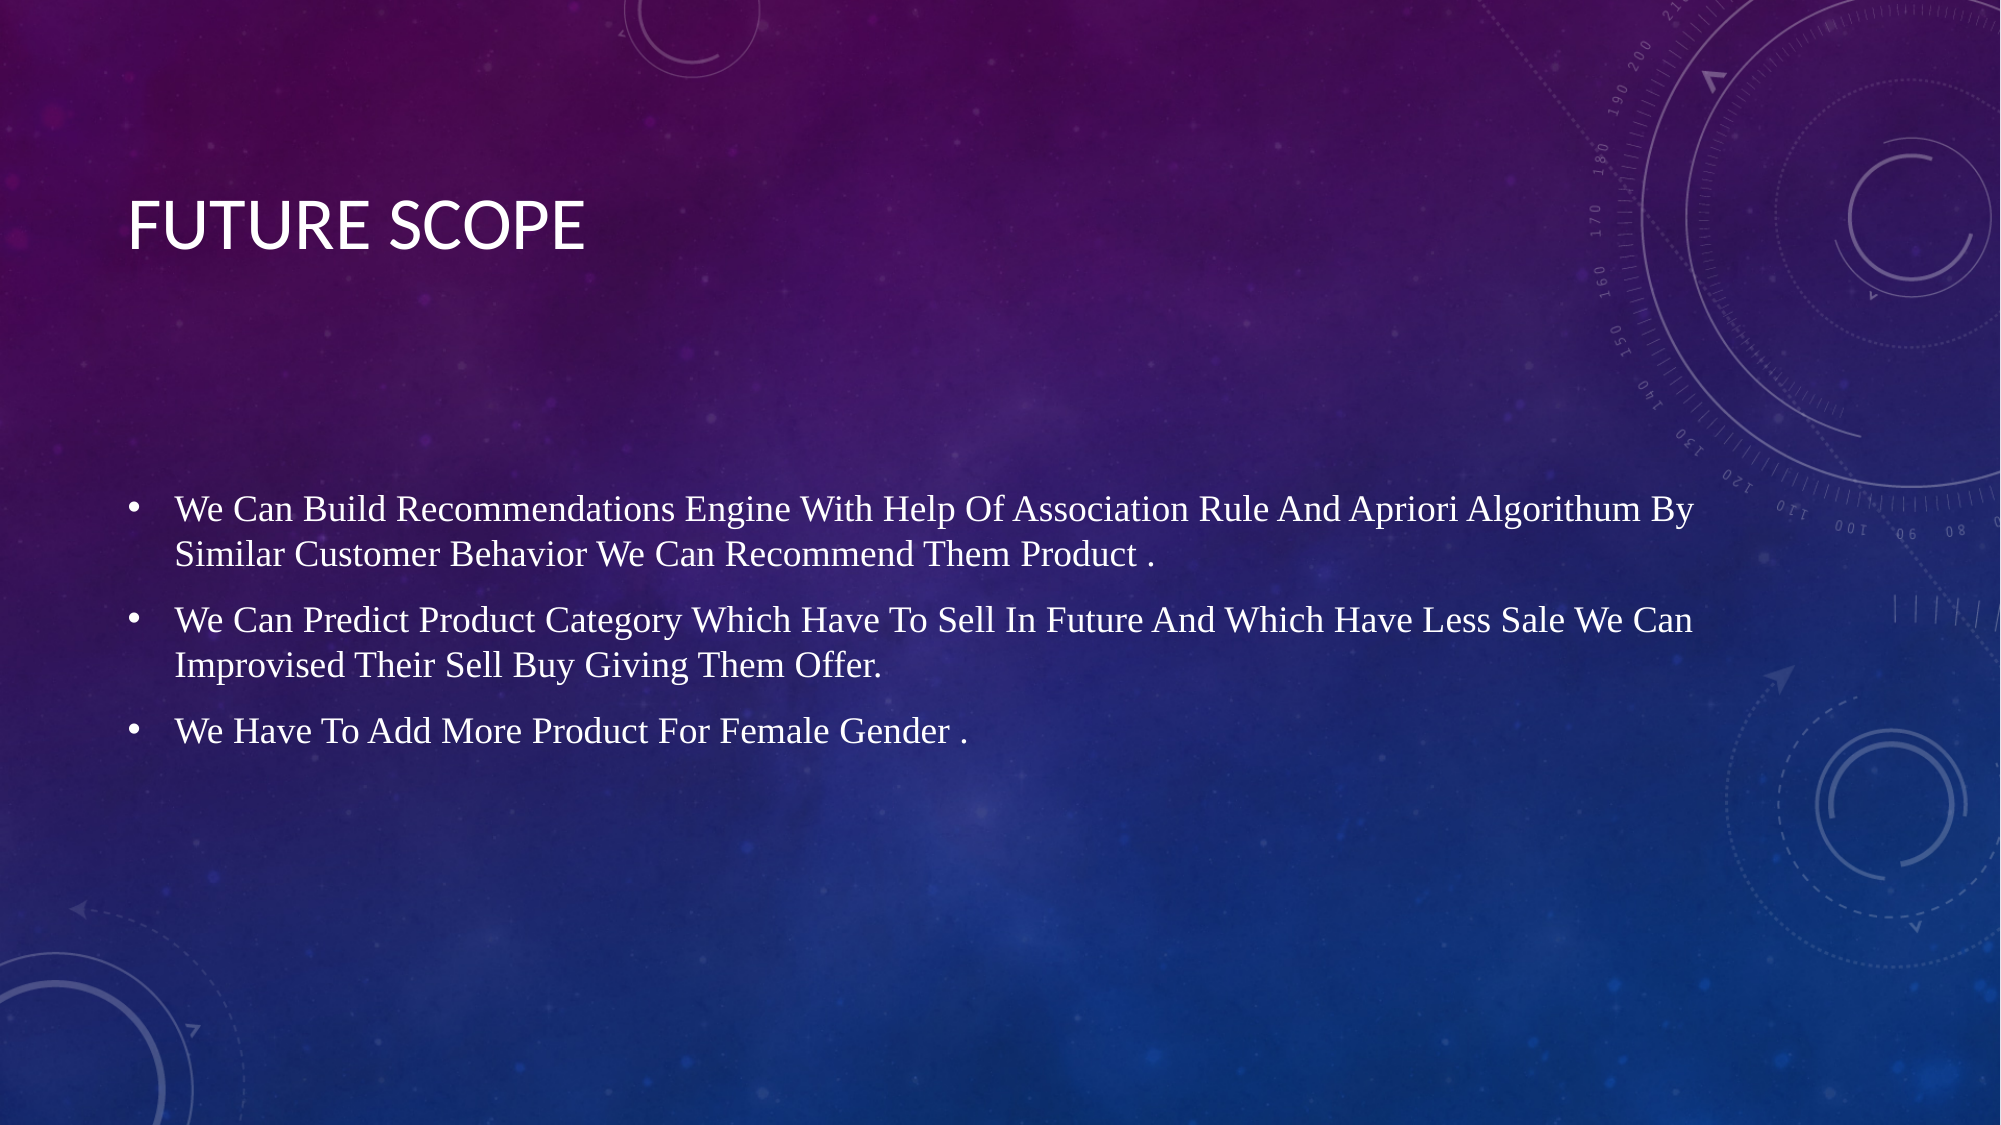

# Future scope
We Can Build Recommendations Engine With Help Of Association Rule And Apriori Algorithum By Similar Customer Behavior We Can Recommend Them Product .
We Can Predict Product Category Which Have To Sell In Future And Which Have Less Sale We Can Improvised Their Sell Buy Giving Them Offer.
We Have To Add More Product For Female Gender .